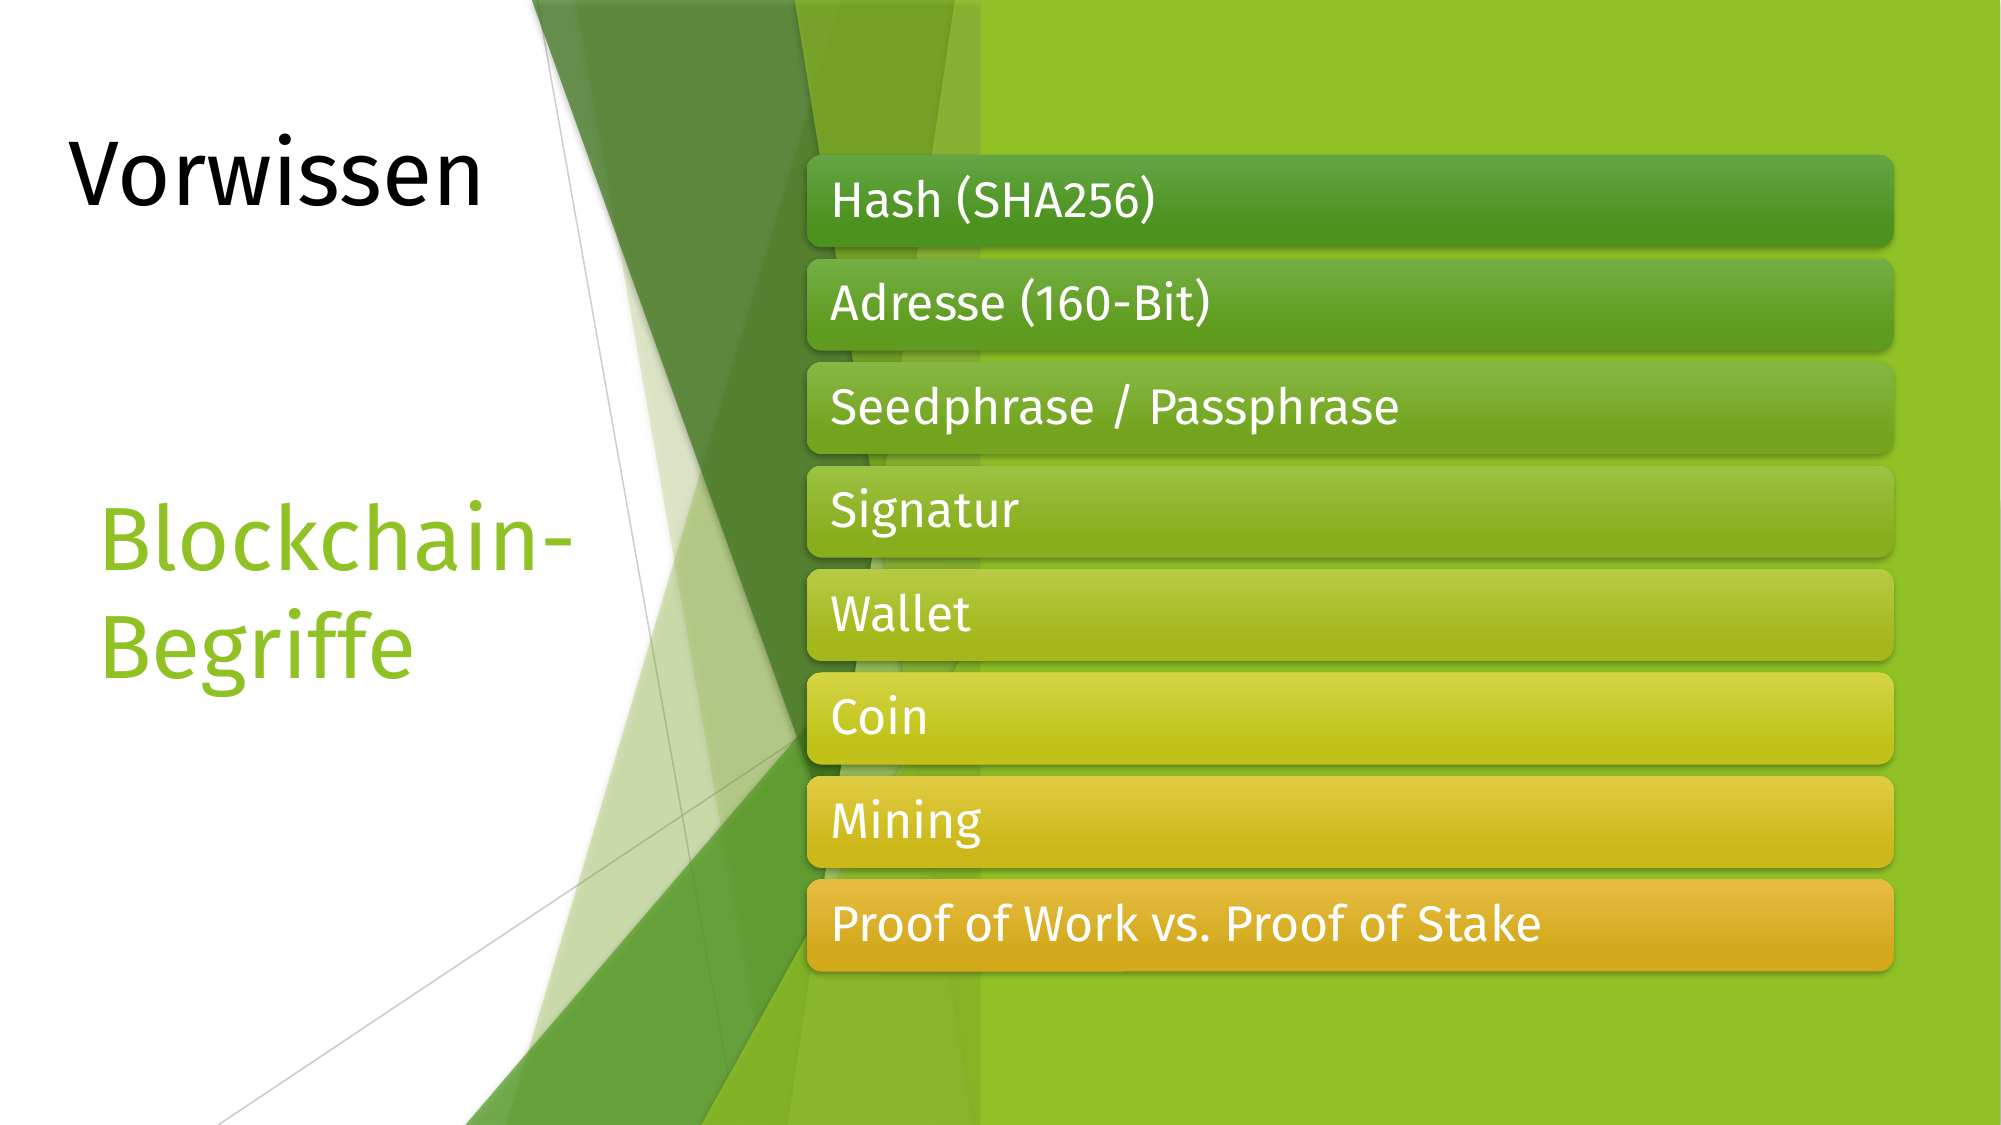

Vorwissen
Hash (SHA256)
Adresse (160-Bit)
Seedphrase / Passphrase
Signatur
Wallet
Coin
Mining
Proof of Work vs. Proof of Stake
# Blockchain-Begriffe